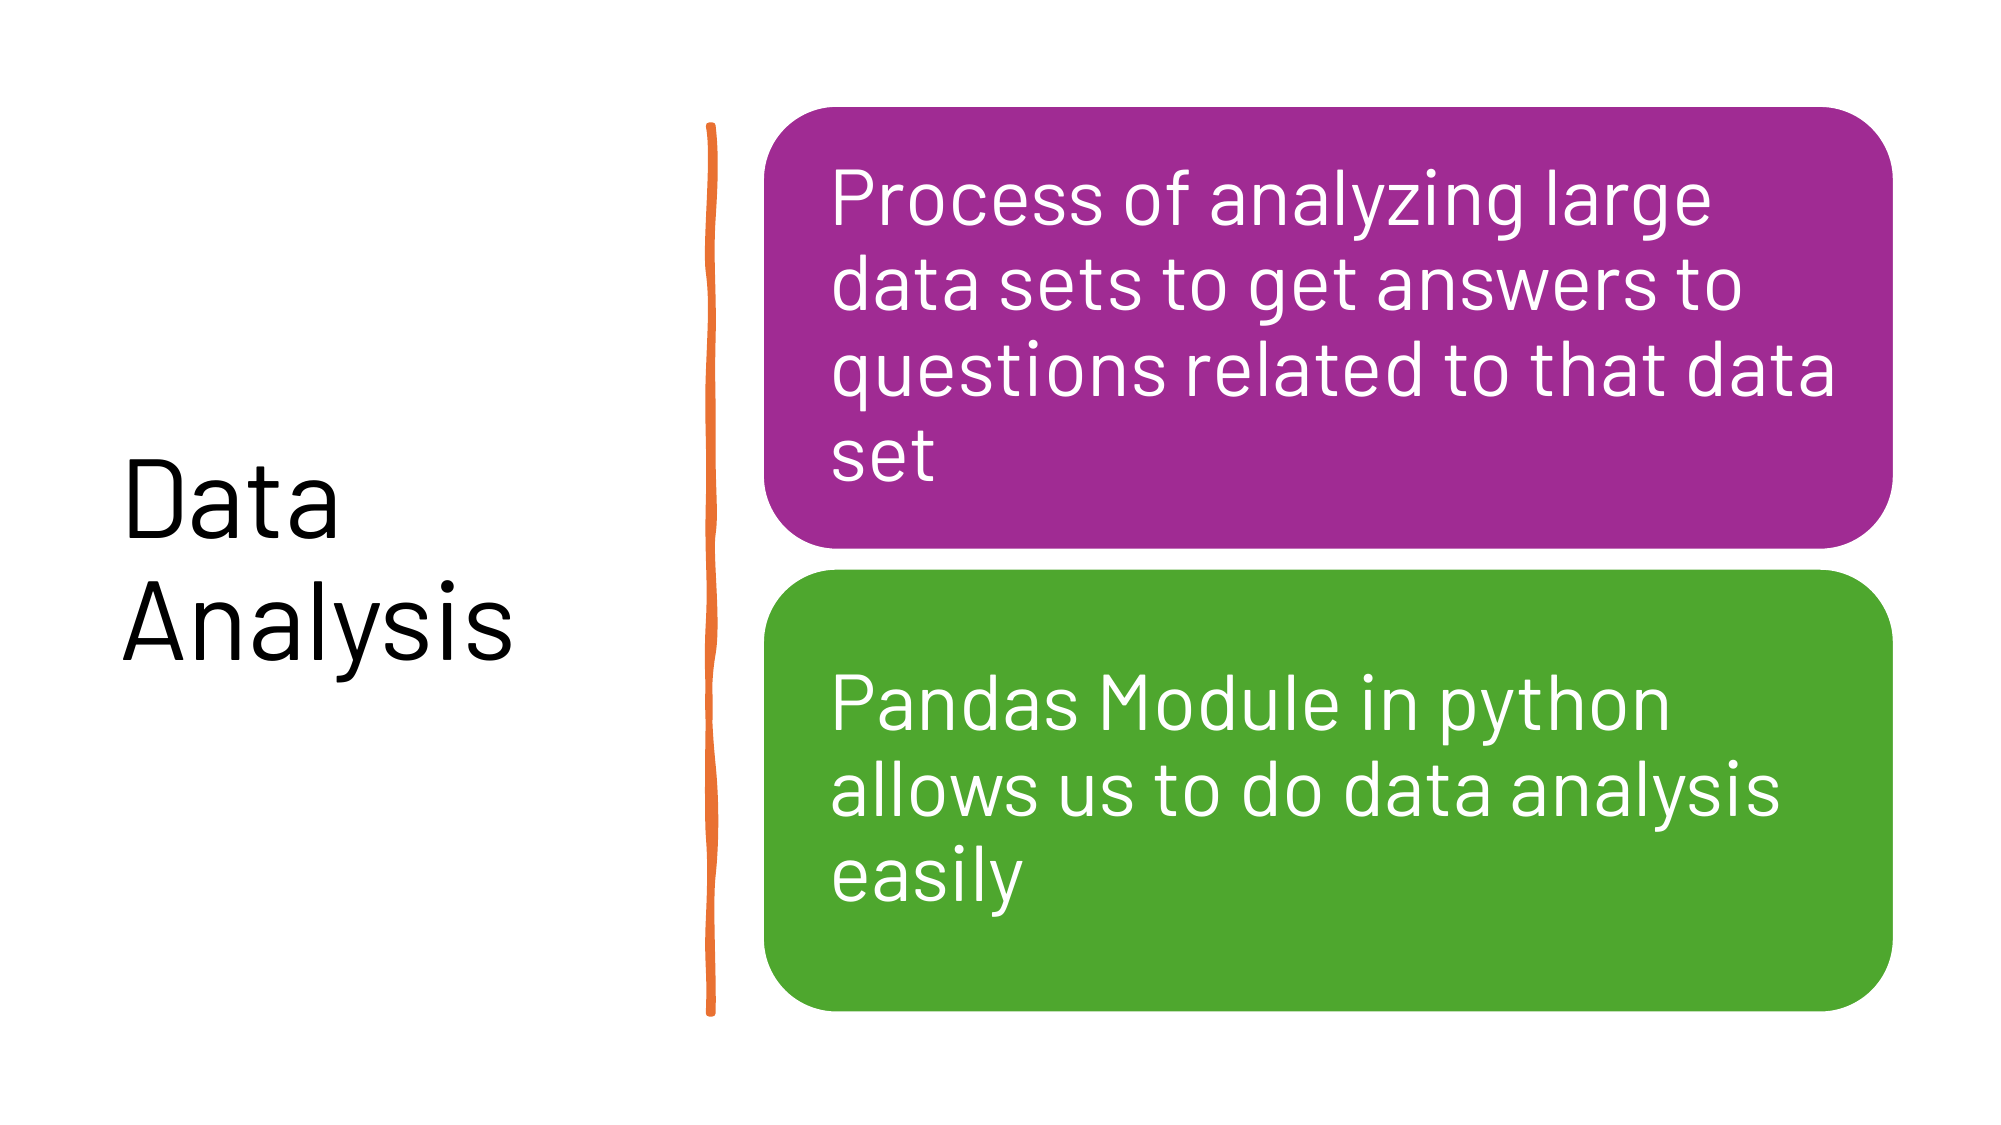

Process of analyzing large data sets to get answers to questions related to that data set
Pandas Module in python allows us to do data analysis easily
# Data Analysis